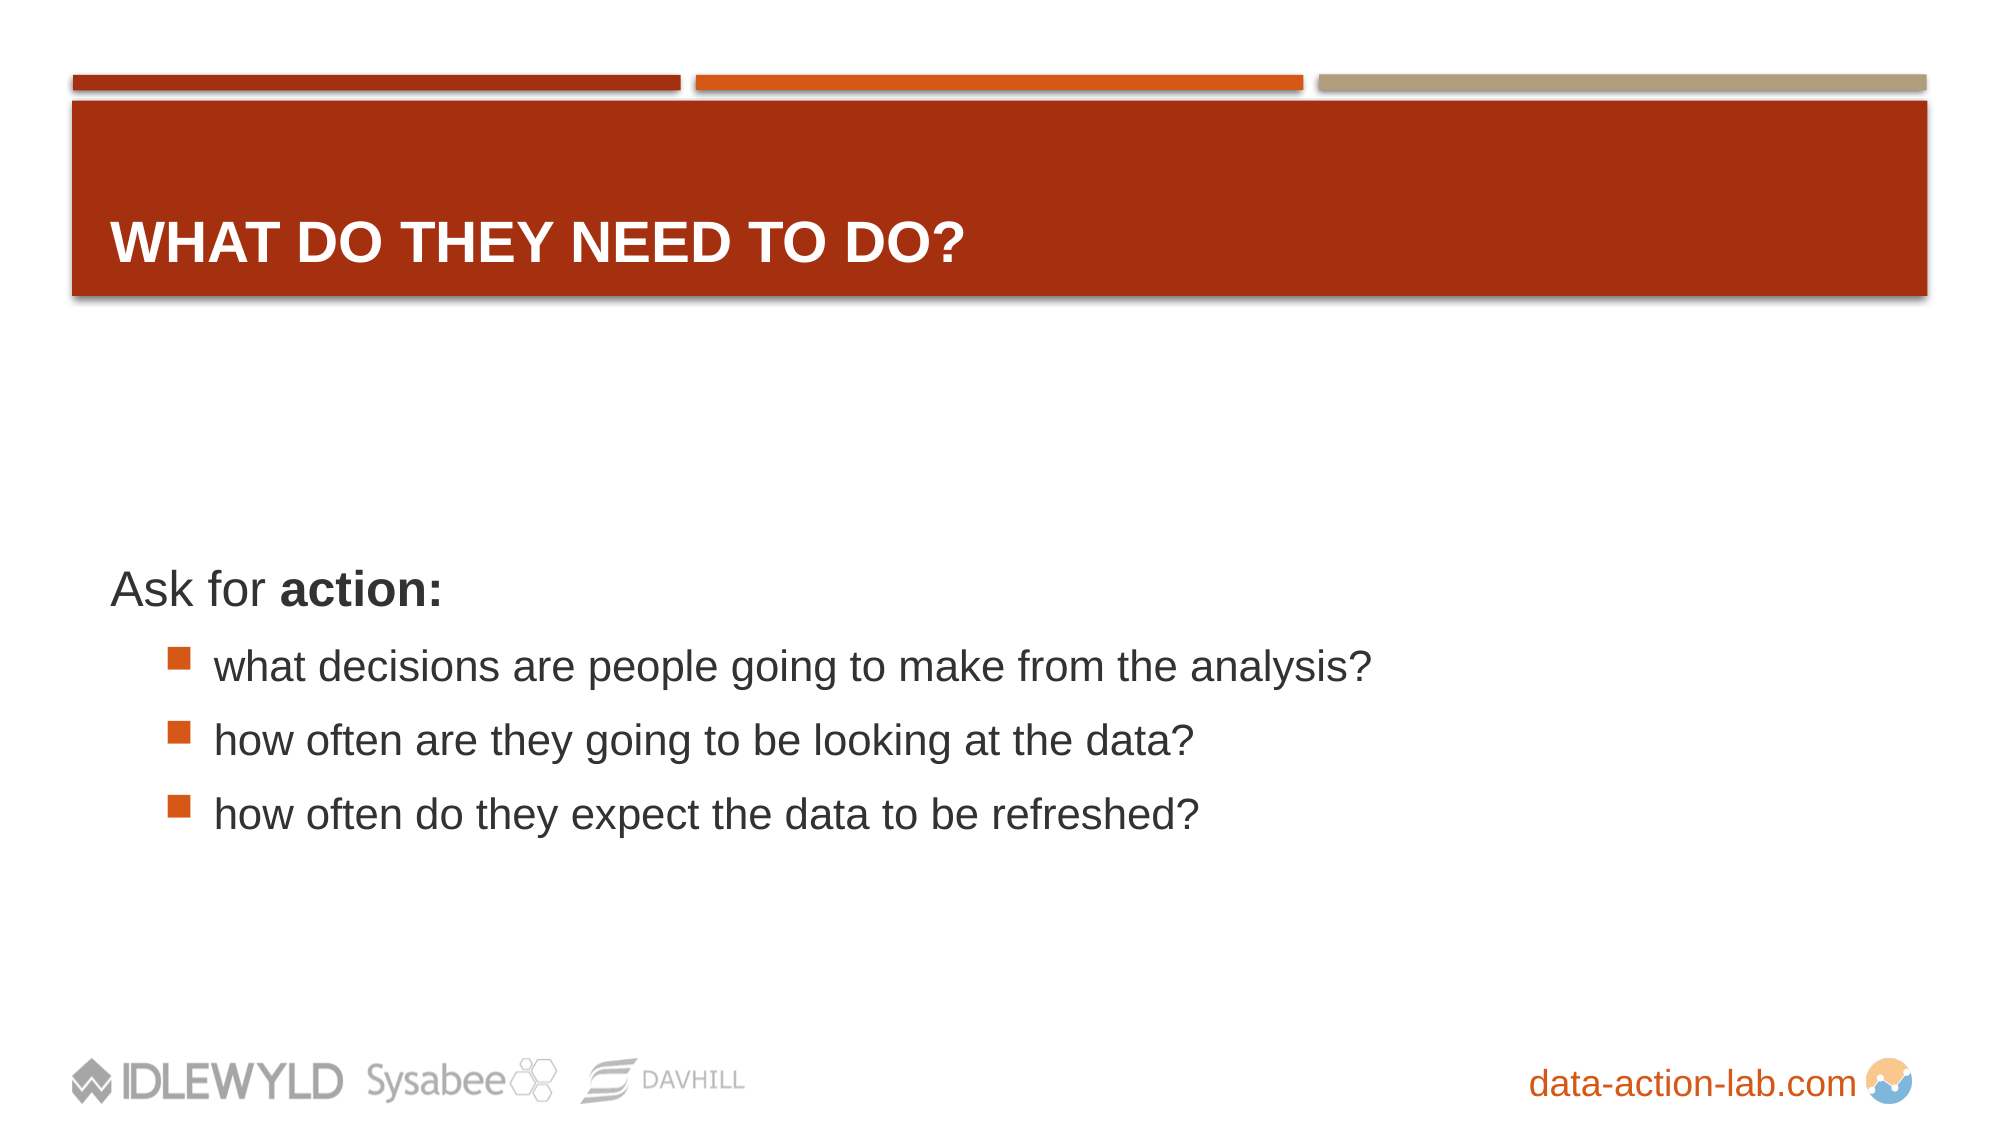

# WHAT DO THEY NEED TO DO?
Ask for action:
what decisions are people going to make from the analysis?
how often are they going to be looking at the data?
how often do they expect the data to be refreshed?